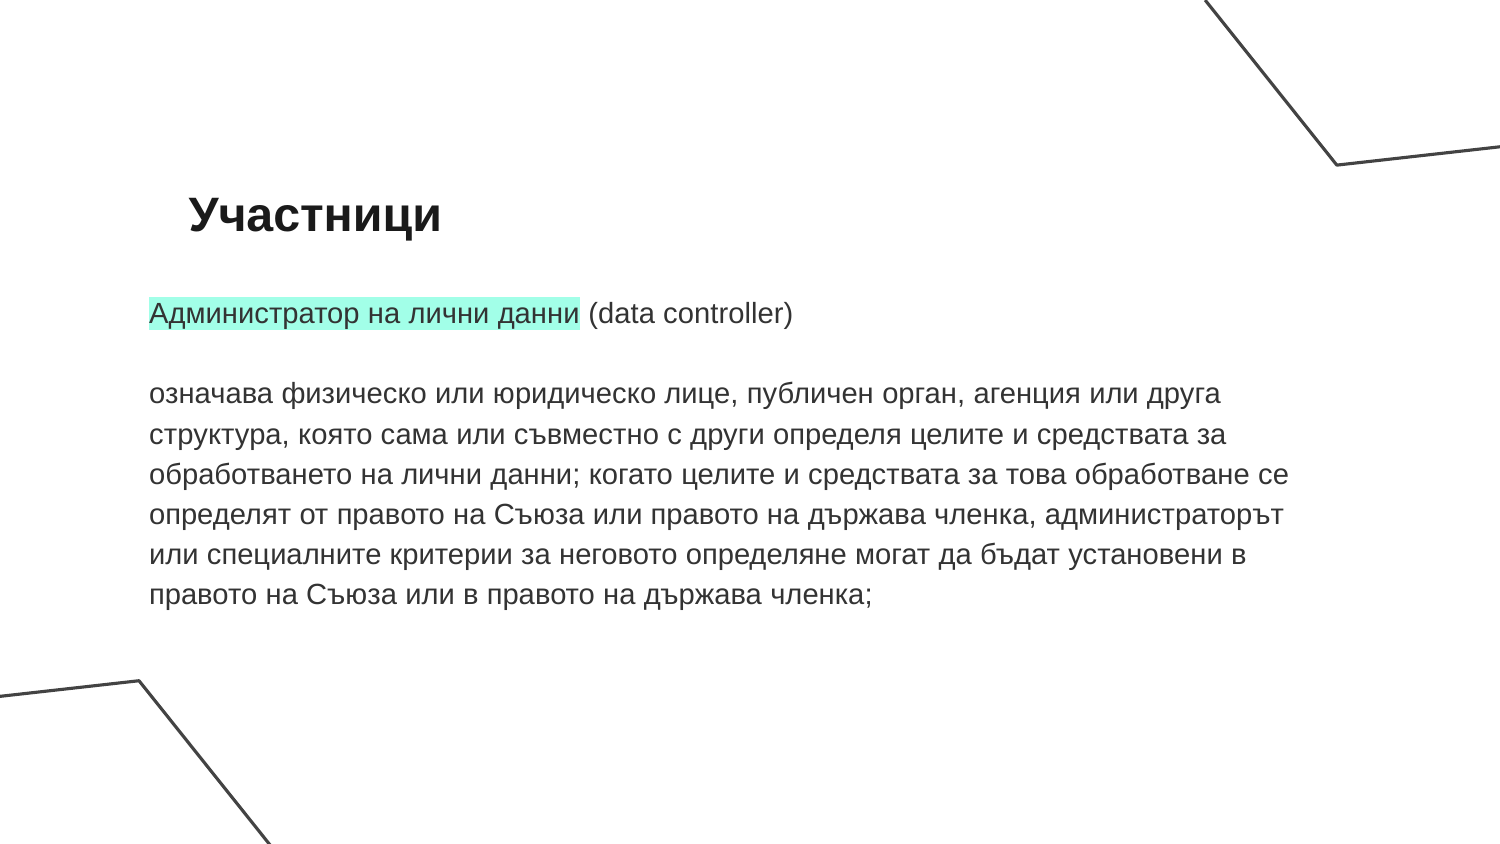

# Участници
Администратор на лични данни (data controller)

означава физическо или юридическо лице, публичен орган, агенция или друга структура, която сама или съвместно с други определя целите и средствата за обработването на лични данни; когато целите и средствата за това обработване се определят от правото на Съюза или правото на държава членка, администраторът или специалните критерии за неговото определяне могат да бъдат установени в правото на Съюза или в правото на държава членка;